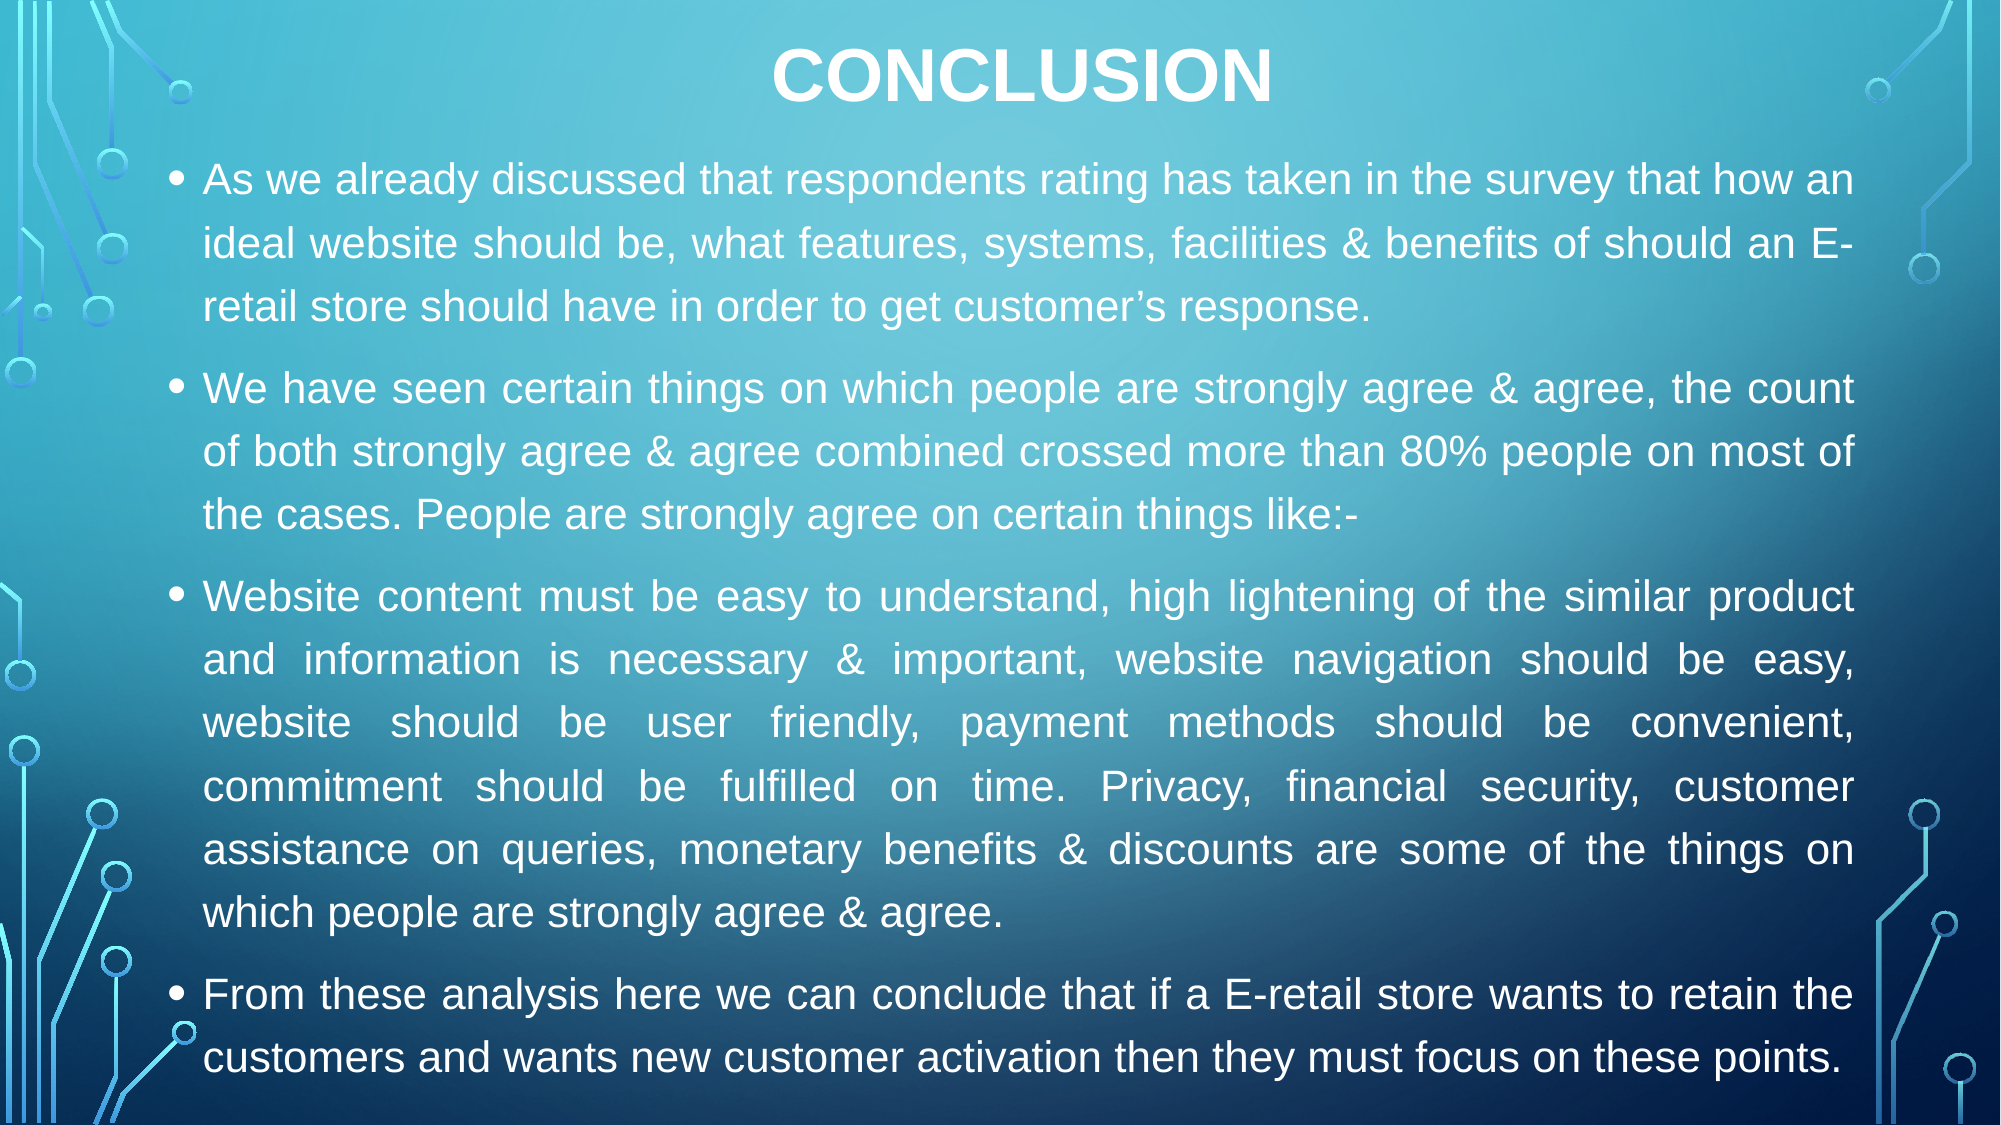

# conclusion
As we already discussed that respondents rating has taken in the survey that how an ideal website should be, what features, systems, facilities & benefits of should an E-retail store should have in order to get customer’s response.
We have seen certain things on which people are strongly agree & agree, the count of both strongly agree & agree combined crossed more than 80% people on most of the cases. People are strongly agree on certain things like:-
Website content must be easy to understand, high lightening of the similar product and information is necessary & important, website navigation should be easy, website should be user friendly, payment methods should be convenient, commitment should be fulfilled on time. Privacy, financial security, customer assistance on queries, monetary benefits & discounts are some of the things on which people are strongly agree & agree.
From these analysis here we can conclude that if a E-retail store wants to retain the customers and wants new customer activation then they must focus on these points.